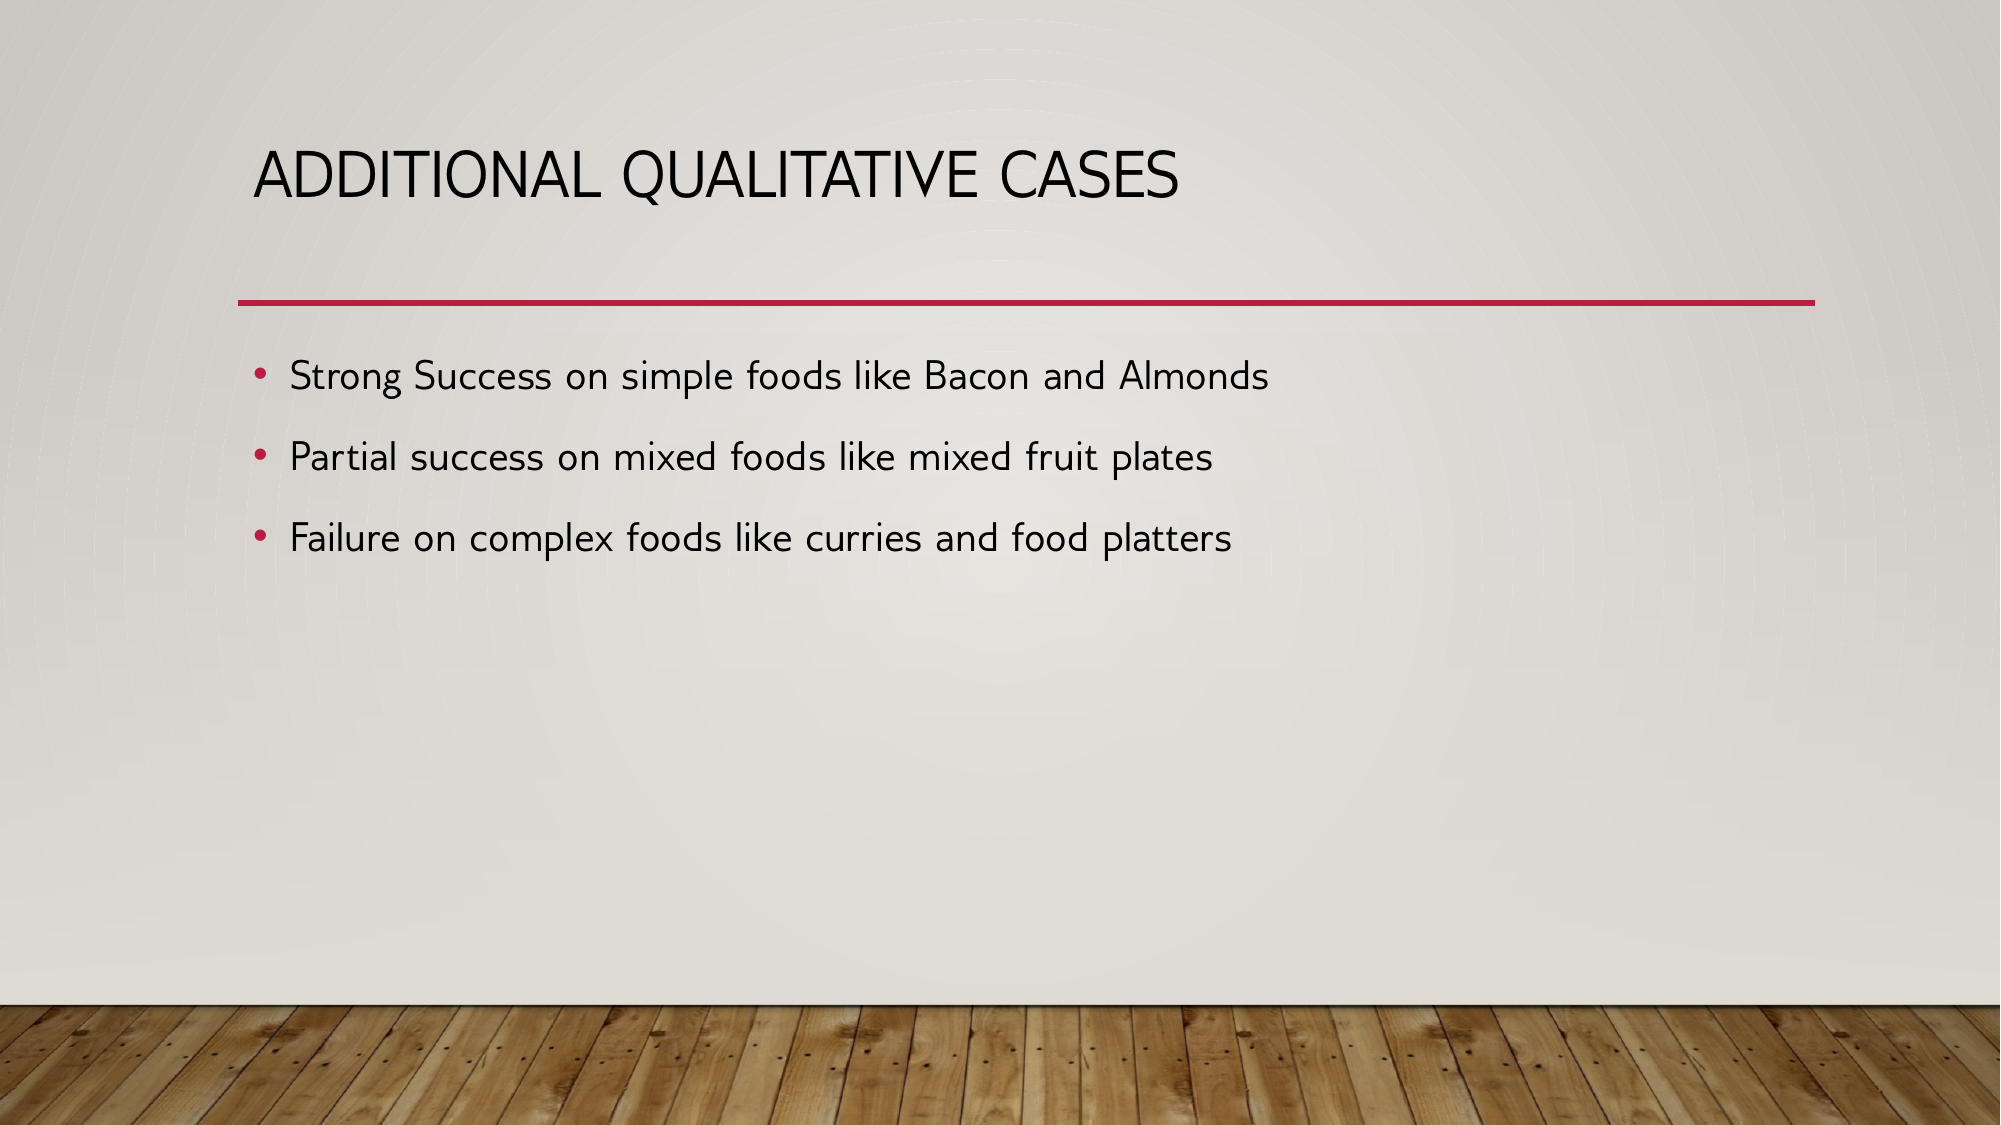

# Additional Qualitative CASES
Strong Success on simple foods like Bacon and Almonds
Partial success on mixed foods like mixed fruit plates
Failure on complex foods like curries and food platters